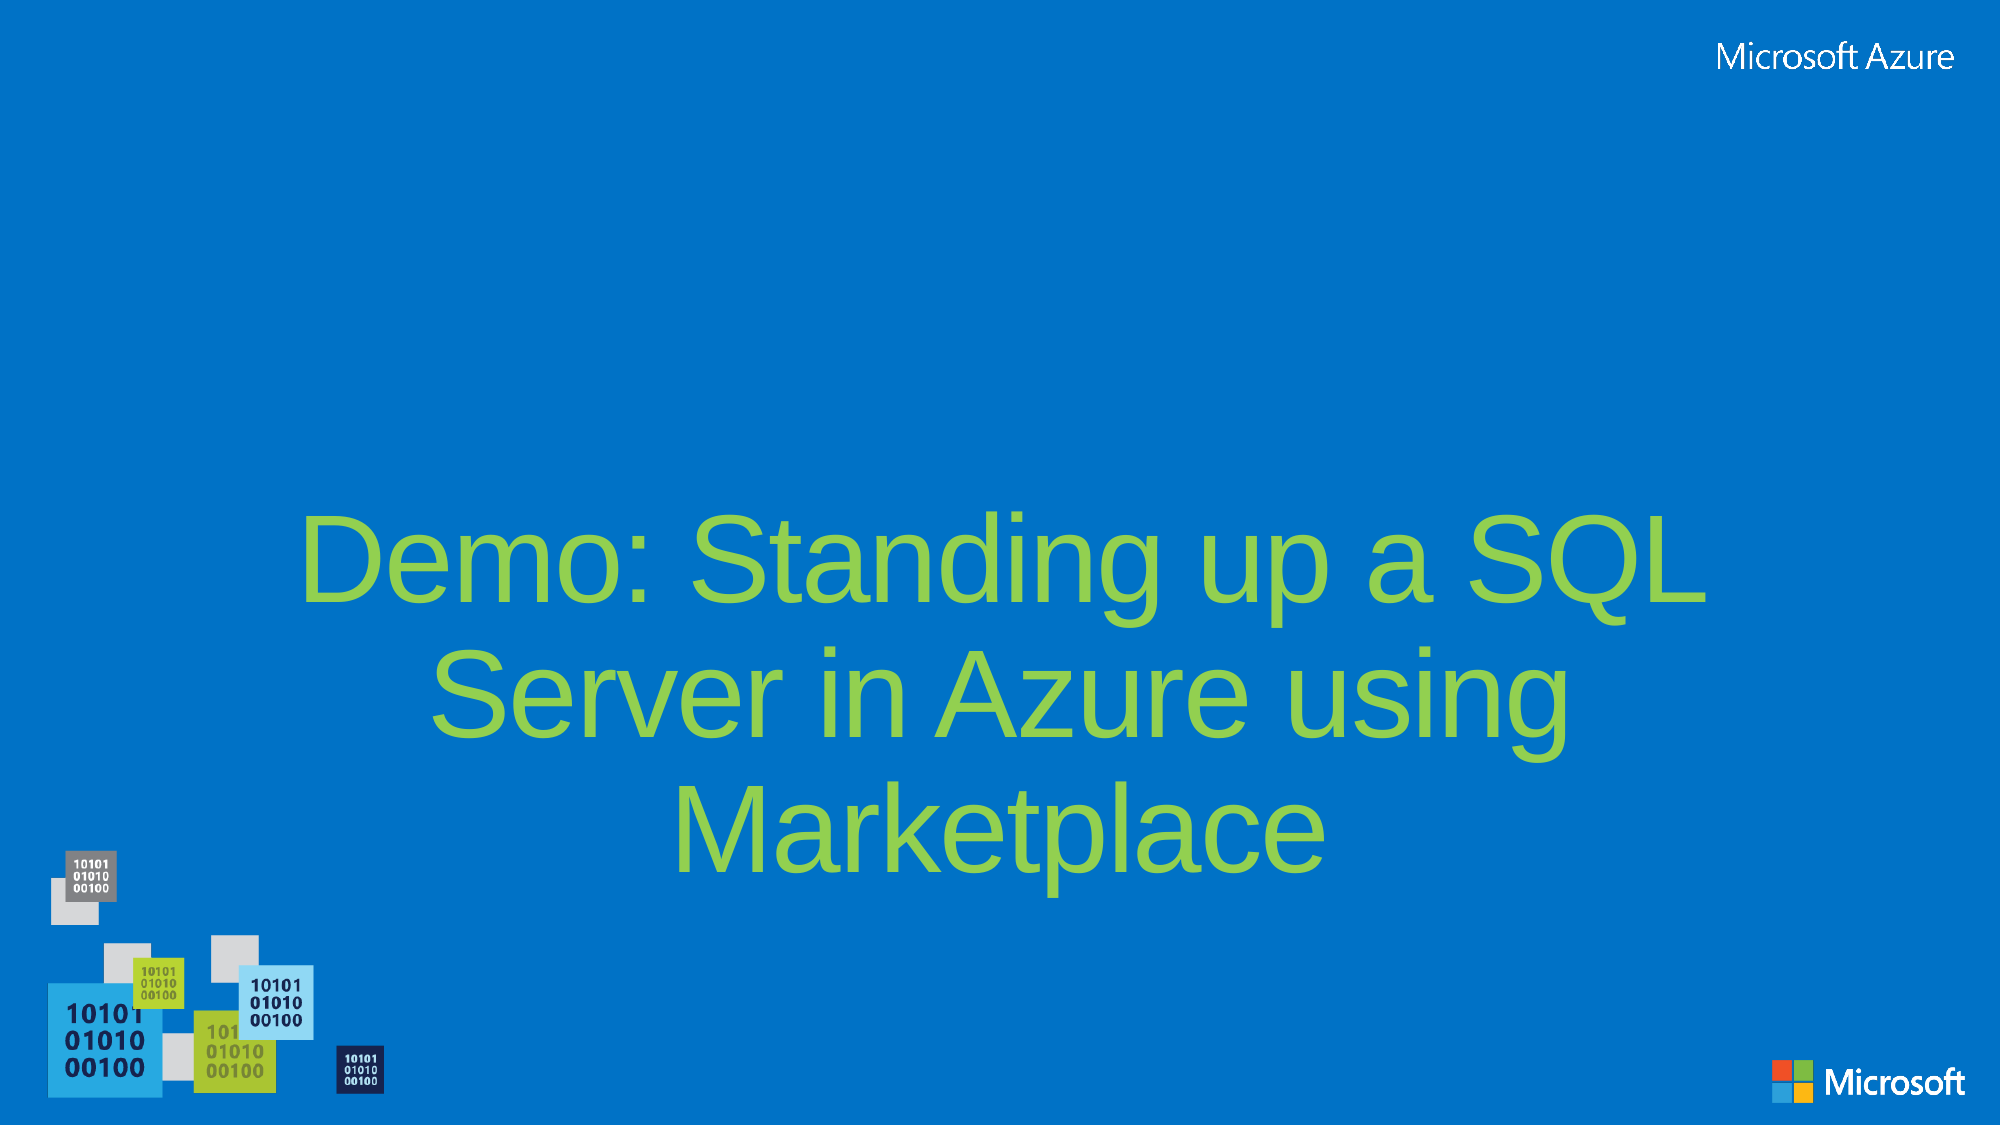

# Demo: Standing up a SQL Server in Azure using Marketplace